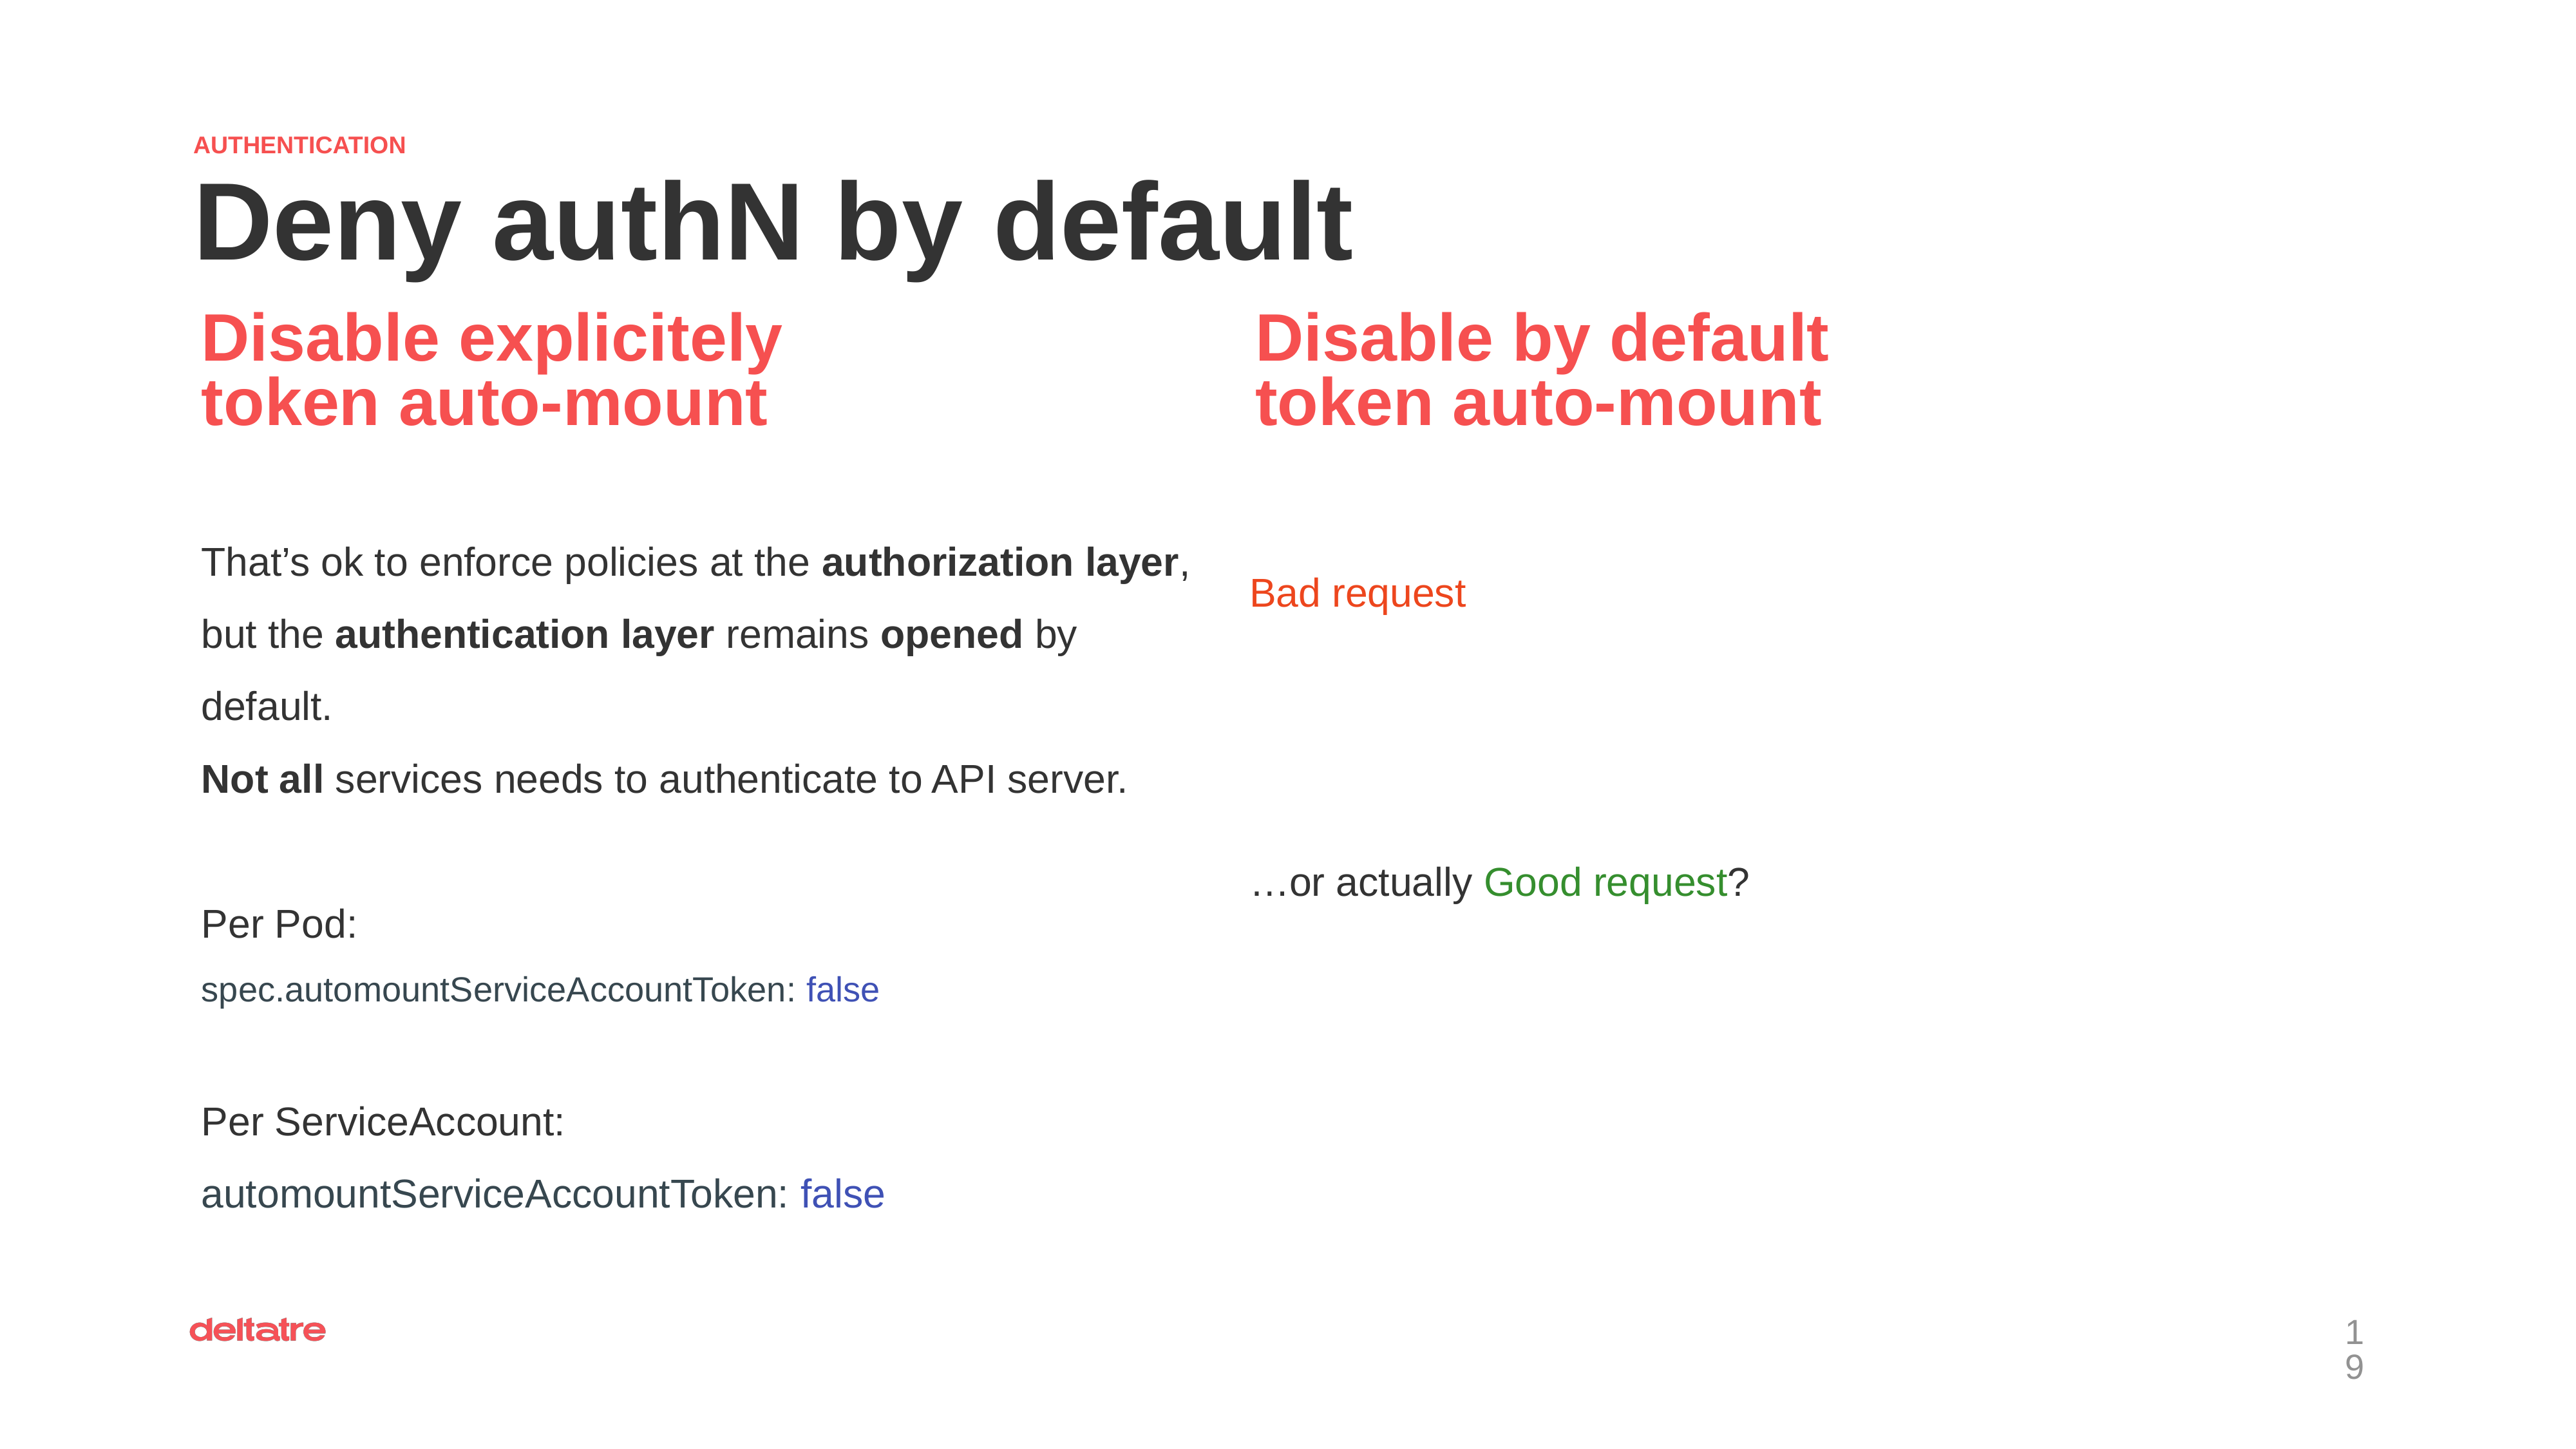

AUTHENTICATION
Deny authN by default
Disable explicitely
token auto-mount
Disable by default
token auto-mount

That’s ok to enforce policies at the authorization layer, but the authentication layer remains opened by default.
Not all services needs to authenticate to API server.

Per Pod:
spec.automountServiceAccountToken: false

Per ServiceAccount:
automountServiceAccountToken: false

Bad request

…or actually Good request?
19